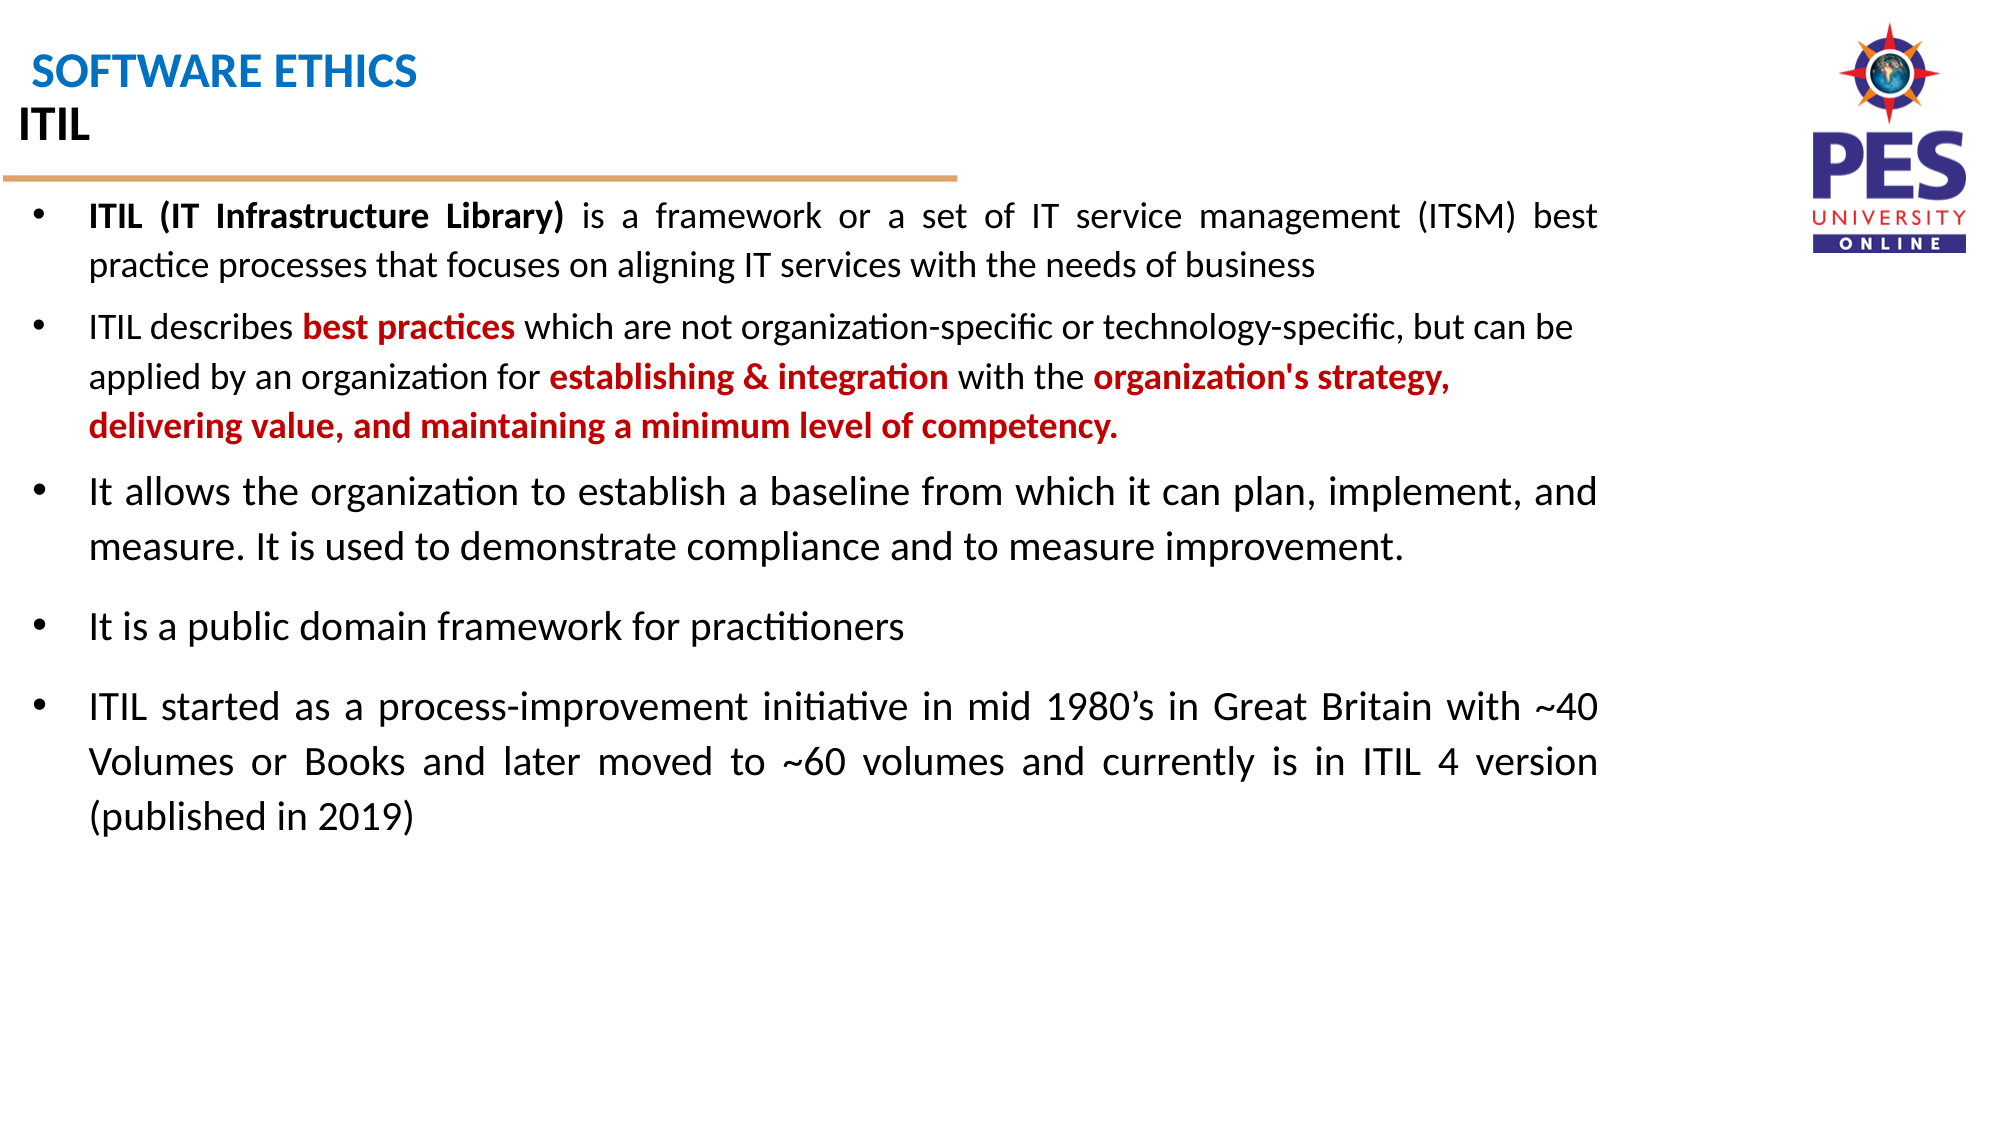

ITIL
ITIL (IT Infrastructure Library) is a framework or a set of IT service management (ITSM) best practice processes that focuses on aligning IT services with the needs of business
ITIL describes best practices which are not organization-specific or technology-specific, but can be applied by an organization for establishing & integration with the organization's strategy, delivering value, and maintaining a minimum level of competency.
It allows the organization to establish a baseline from which it can plan, implement, and measure. It is used to demonstrate compliance and to measure improvement.
It is a public domain framework for practitioners
ITIL started as a process-improvement initiative in mid 1980’s in Great Britain with ~40 Volumes or Books and later moved to ~60 volumes and currently is in ITIL 4 version (published in 2019)